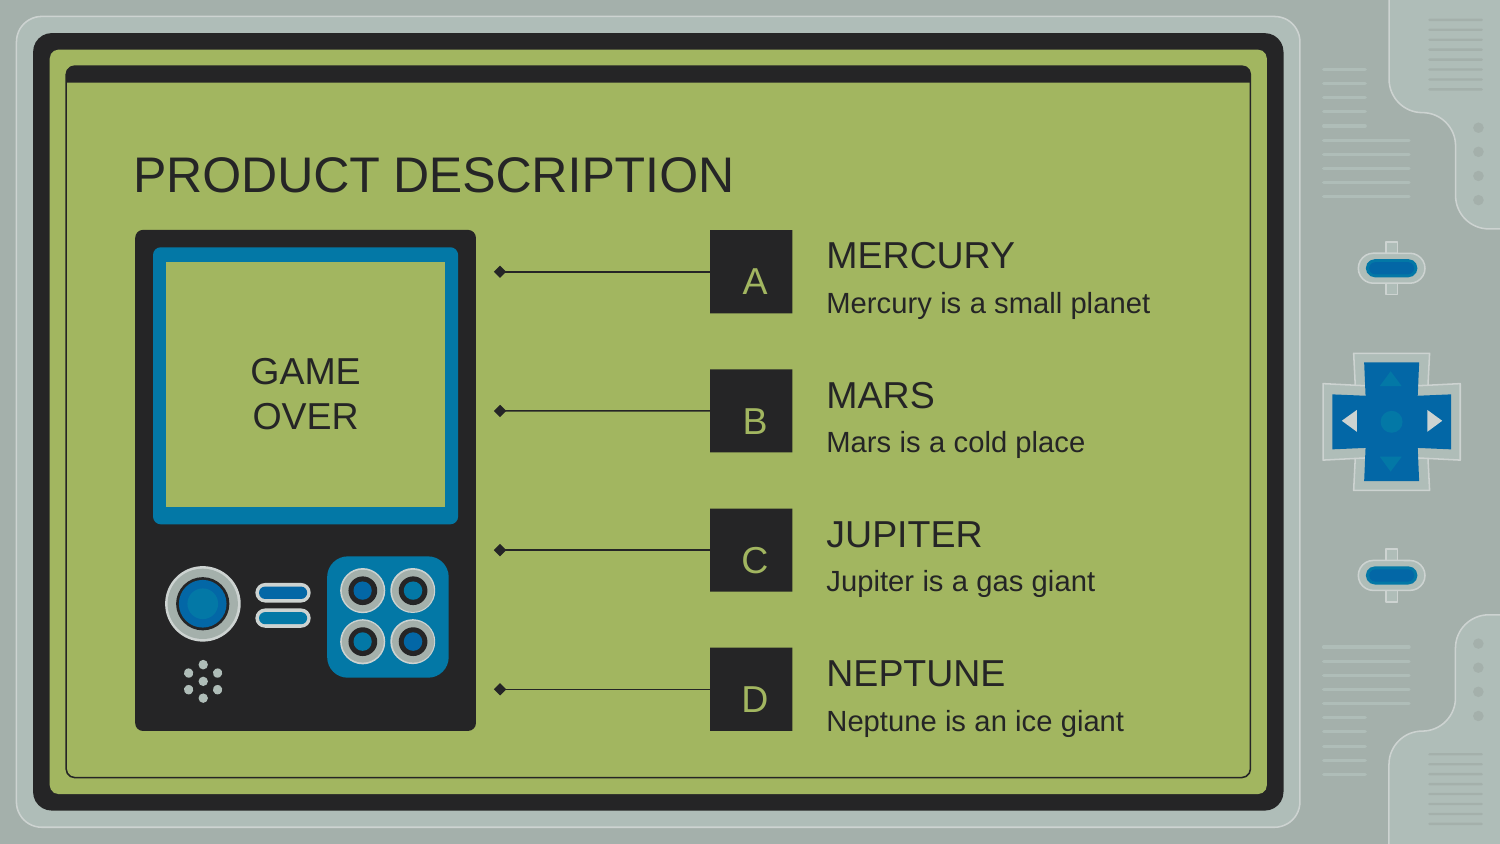

# PRODUCT DESCRIPTION
MERCURY

A

Mercury is a small planet
GAME OVER
MARS

B
Mars is a cold place
JUPITER
C
Jupiter is a gas giant

NEPTUNE
D
Neptune is an ice giant